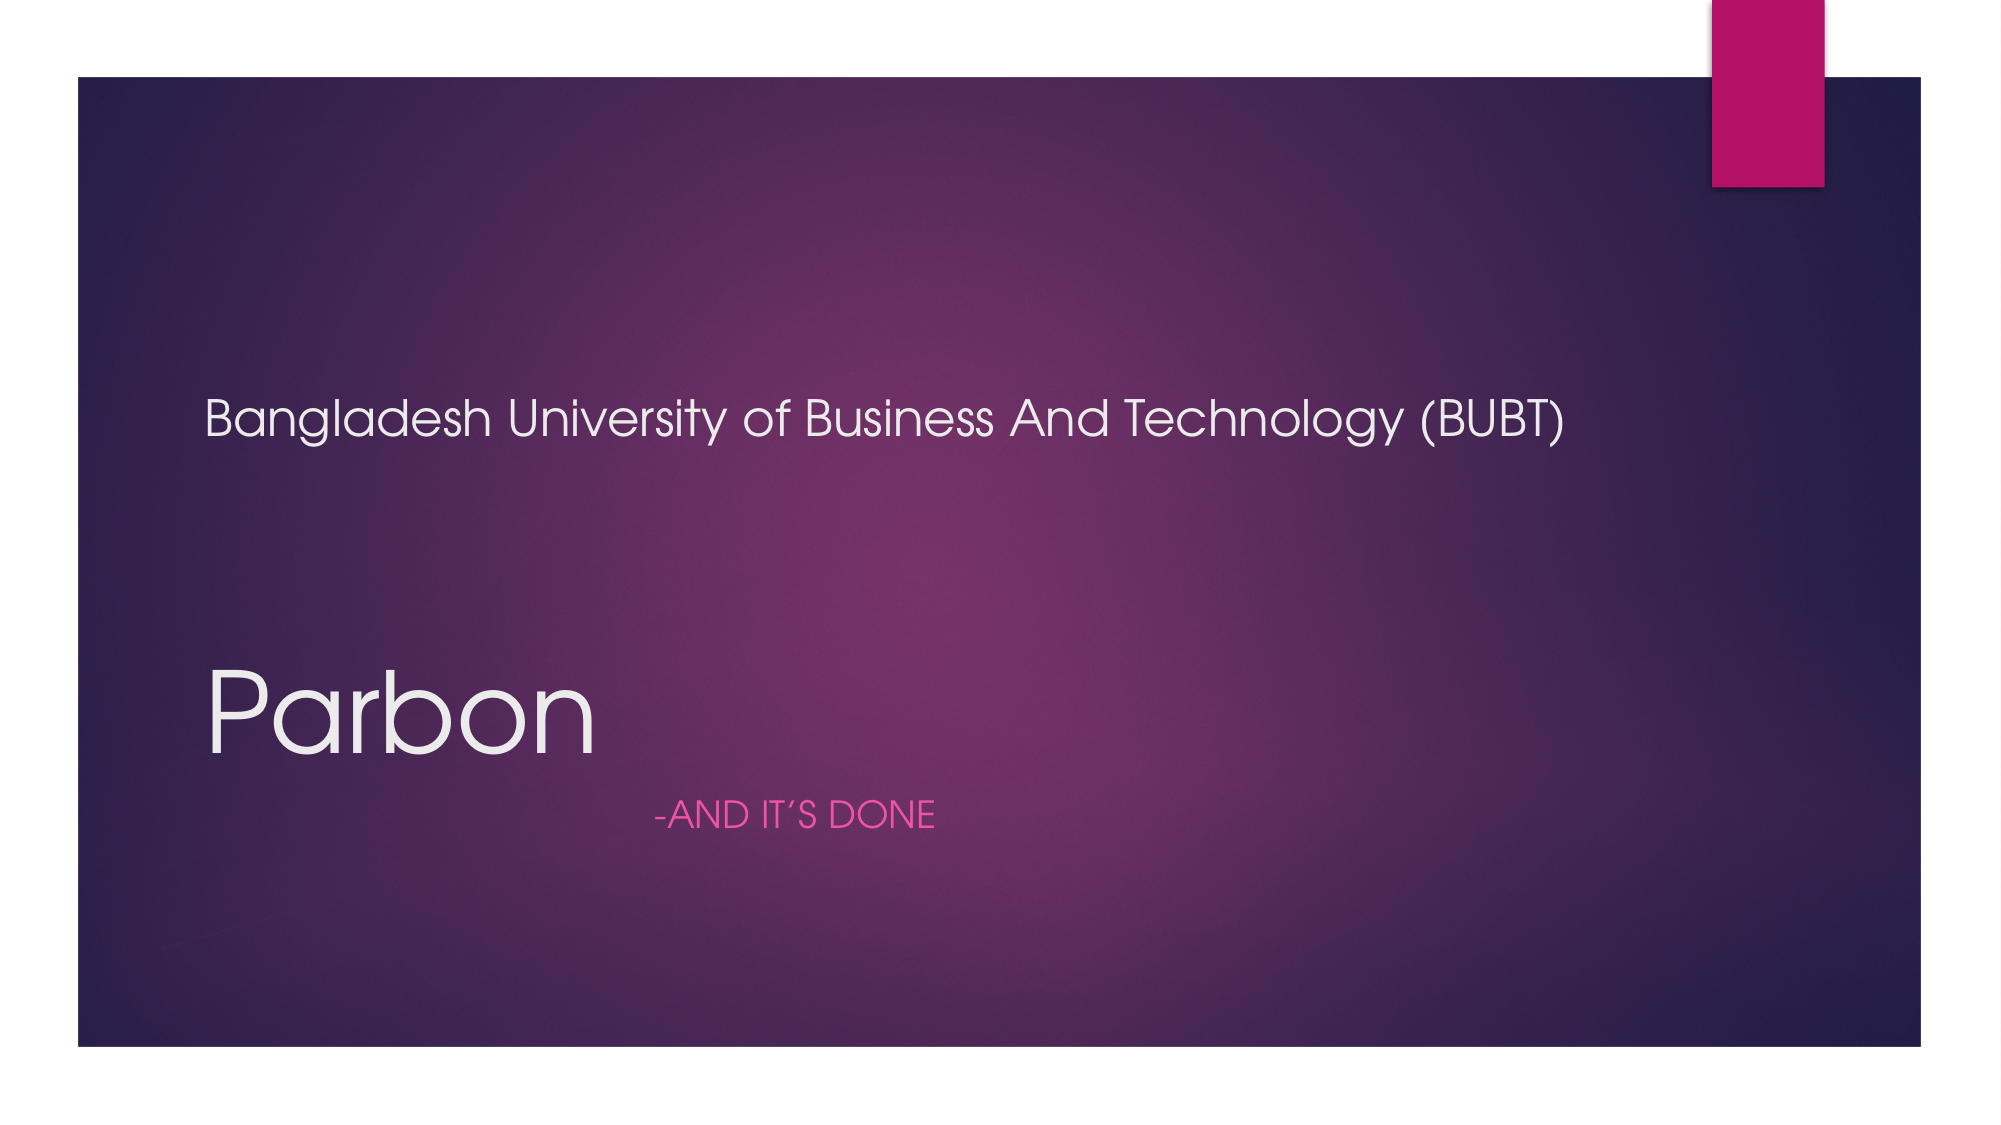

# Bangladesh University of Business And Technology (BUBT) Parbon
			-And it’s done